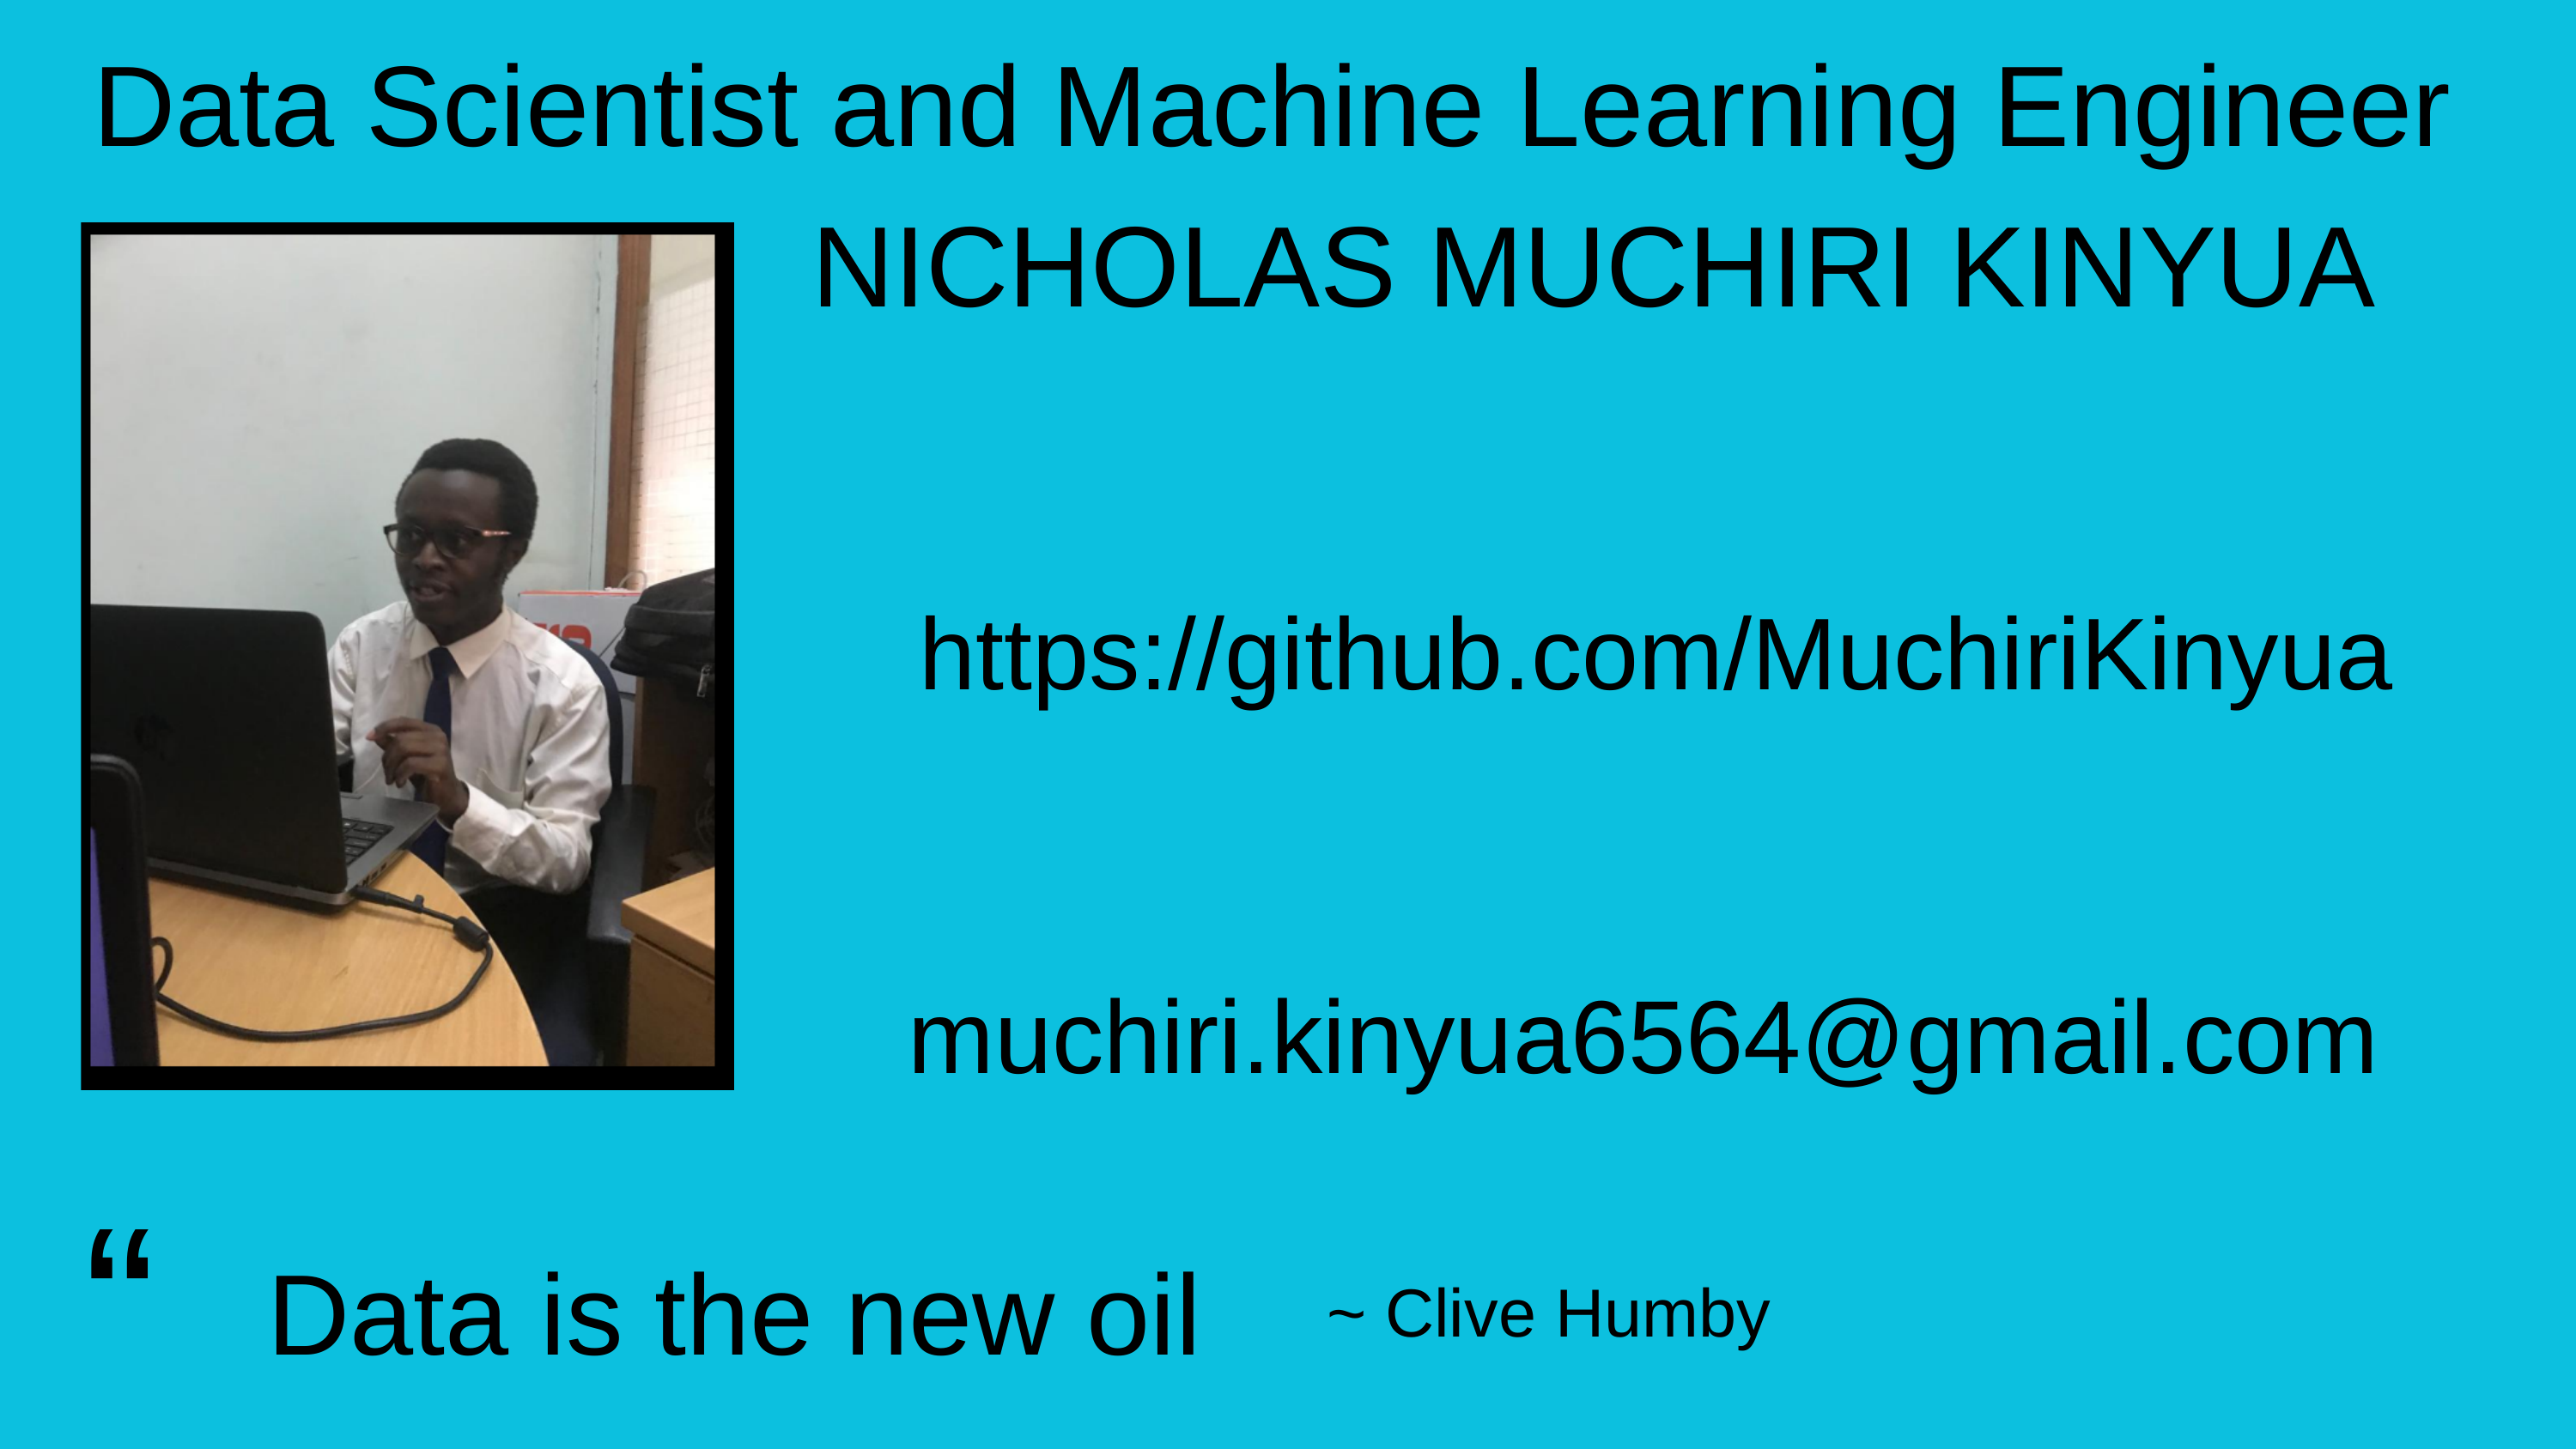

Data Scientist and Machine Learning Engineer
					NICHOLAS MUCHIRI KINYUA

https://github.com/MuchiriKinyua
muchiri.kinyua6564@gmail.com
“
Data is the new oil
~ Clive Humby